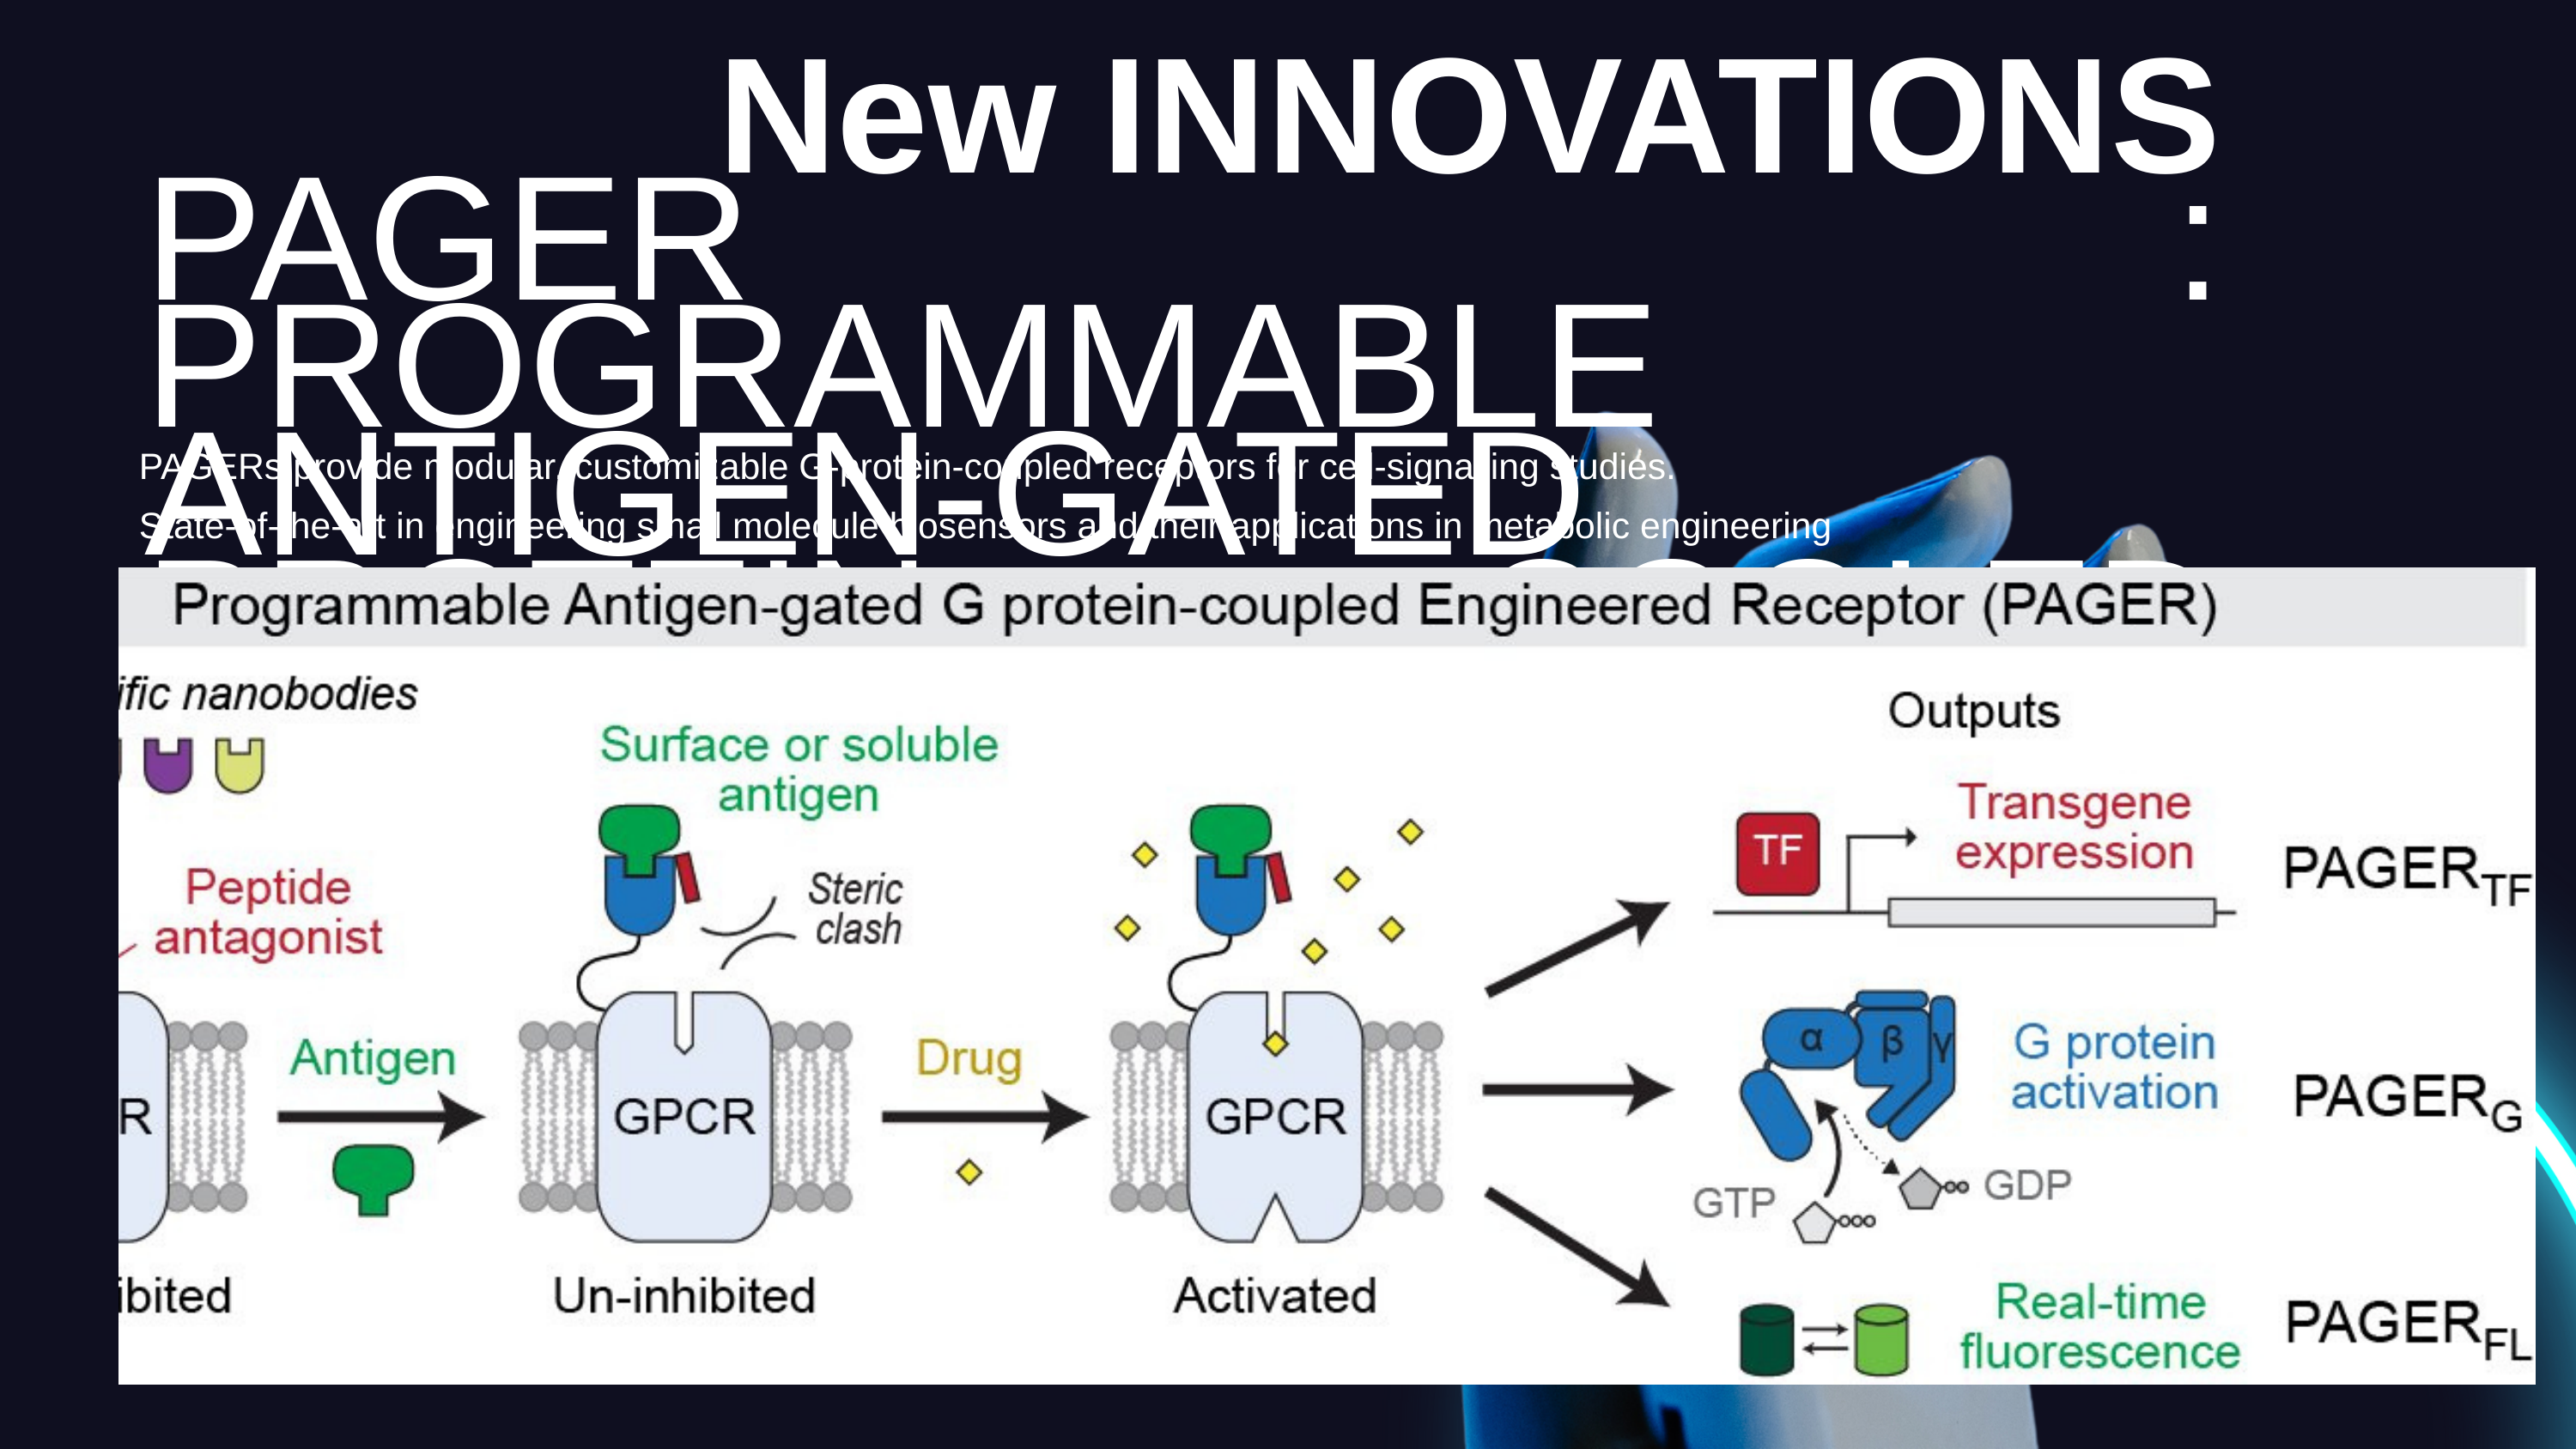

New INNOVATIONS
PAGER : PROGRAMMABLE ANTIGEN-GATED  PROTEIN COOLED ENGINEERED RECEPTOR

PAGERs provide modular, customizable G-protein-coupled receptors for cell-signalling studies.
State-of-the-art in engineering small molecule biosensors and their applications in metabolic engineering